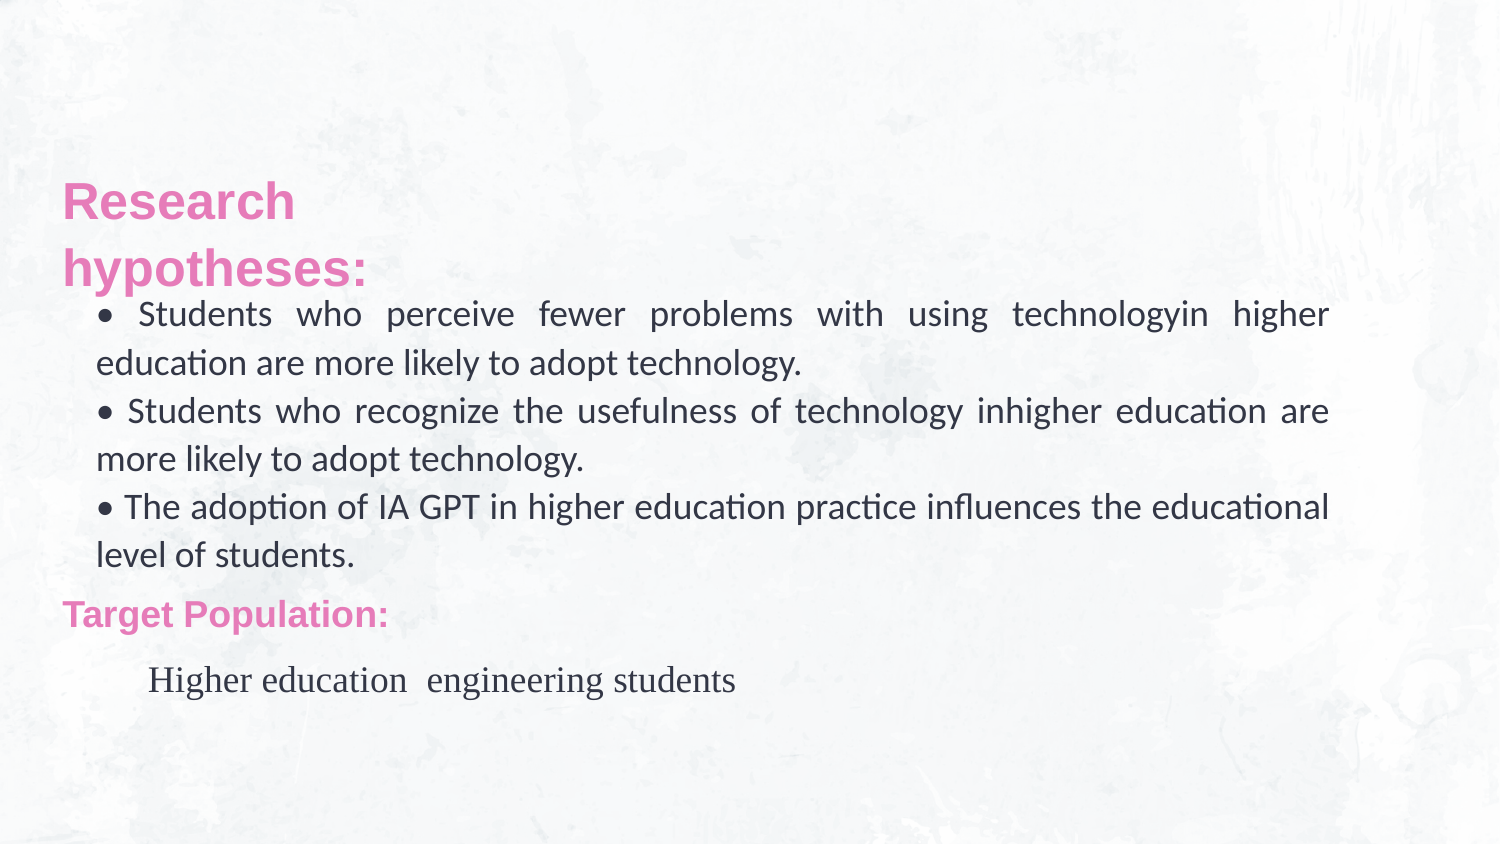

Research hypotheses:
• Students who perceive fewer problems with using technologyin higher education are more likely to adopt technology.
• Students who recognize the usefulness of technology inhigher education are more likely to adopt technology.
• The adoption of IA GPT in higher education practice influences the educational level of students.
Target Population:
         Higher education  engineering students